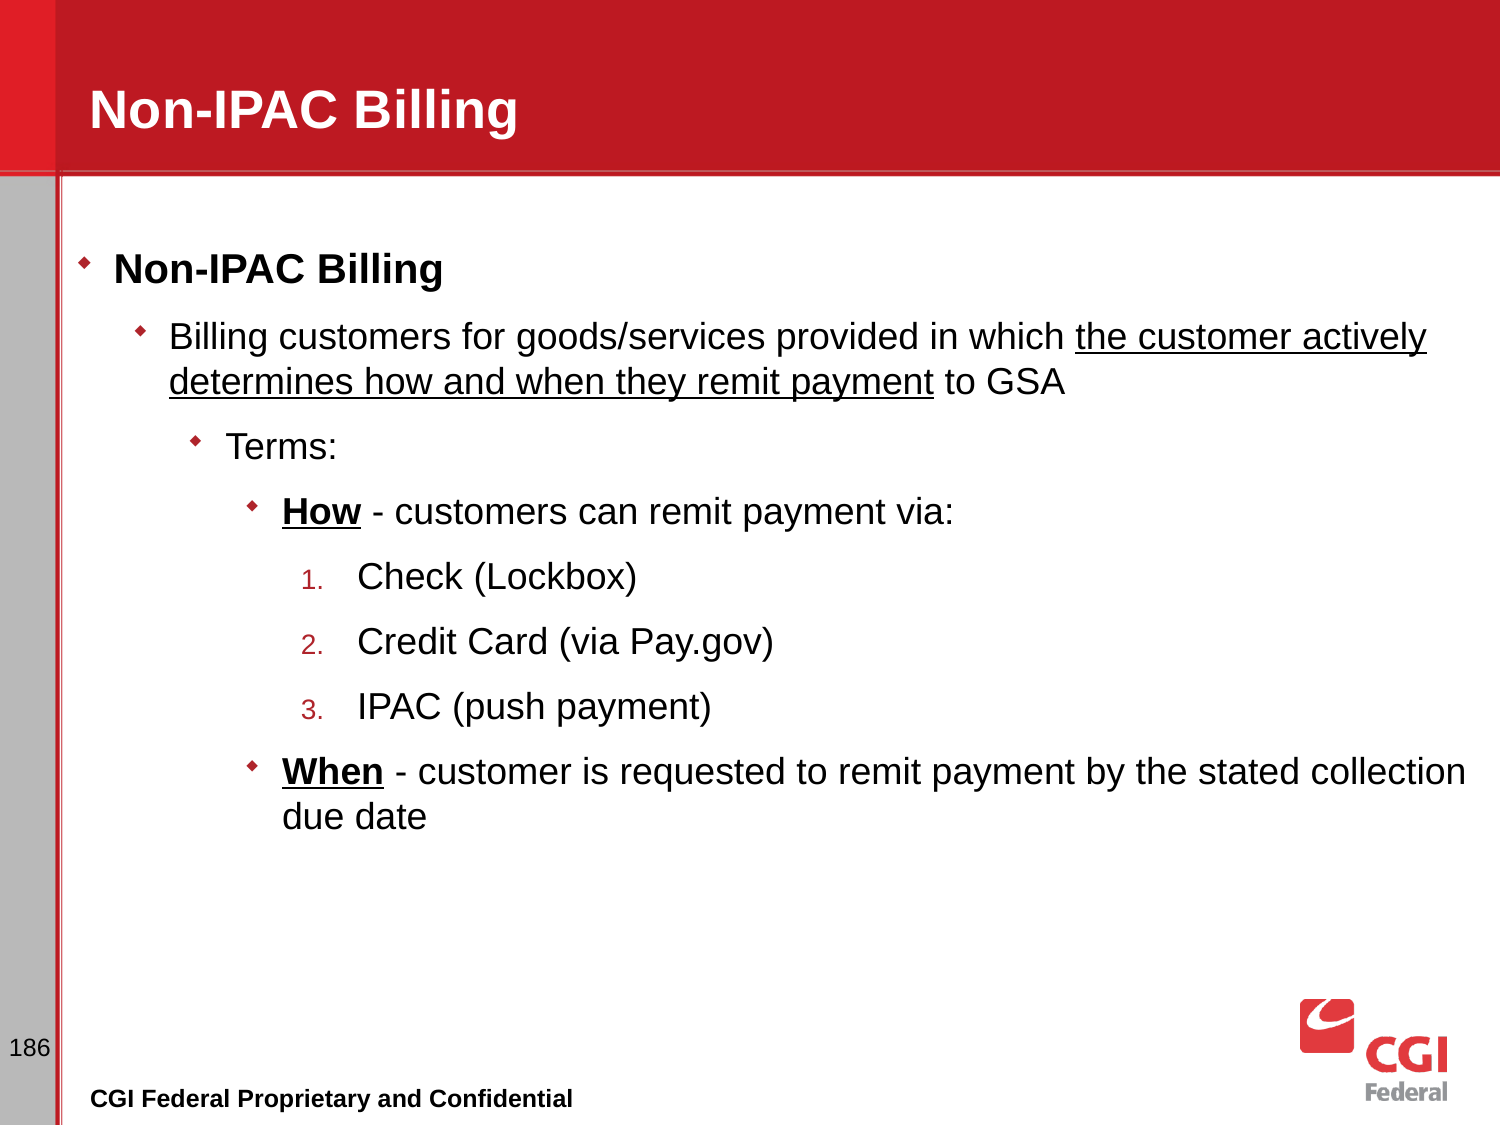

# Non-IPAC Billing
Non-IPAC Billing
Billing customers for goods/services provided in which the customer actively determines how and when they remit payment to GSA
Terms:
How - customers can remit payment via:
Check (Lockbox)
Credit Card (via Pay.gov)
IPAC (push payment)
When - customer is requested to remit payment by the stated collection due date
186
CGI Federal Proprietary and Confidential